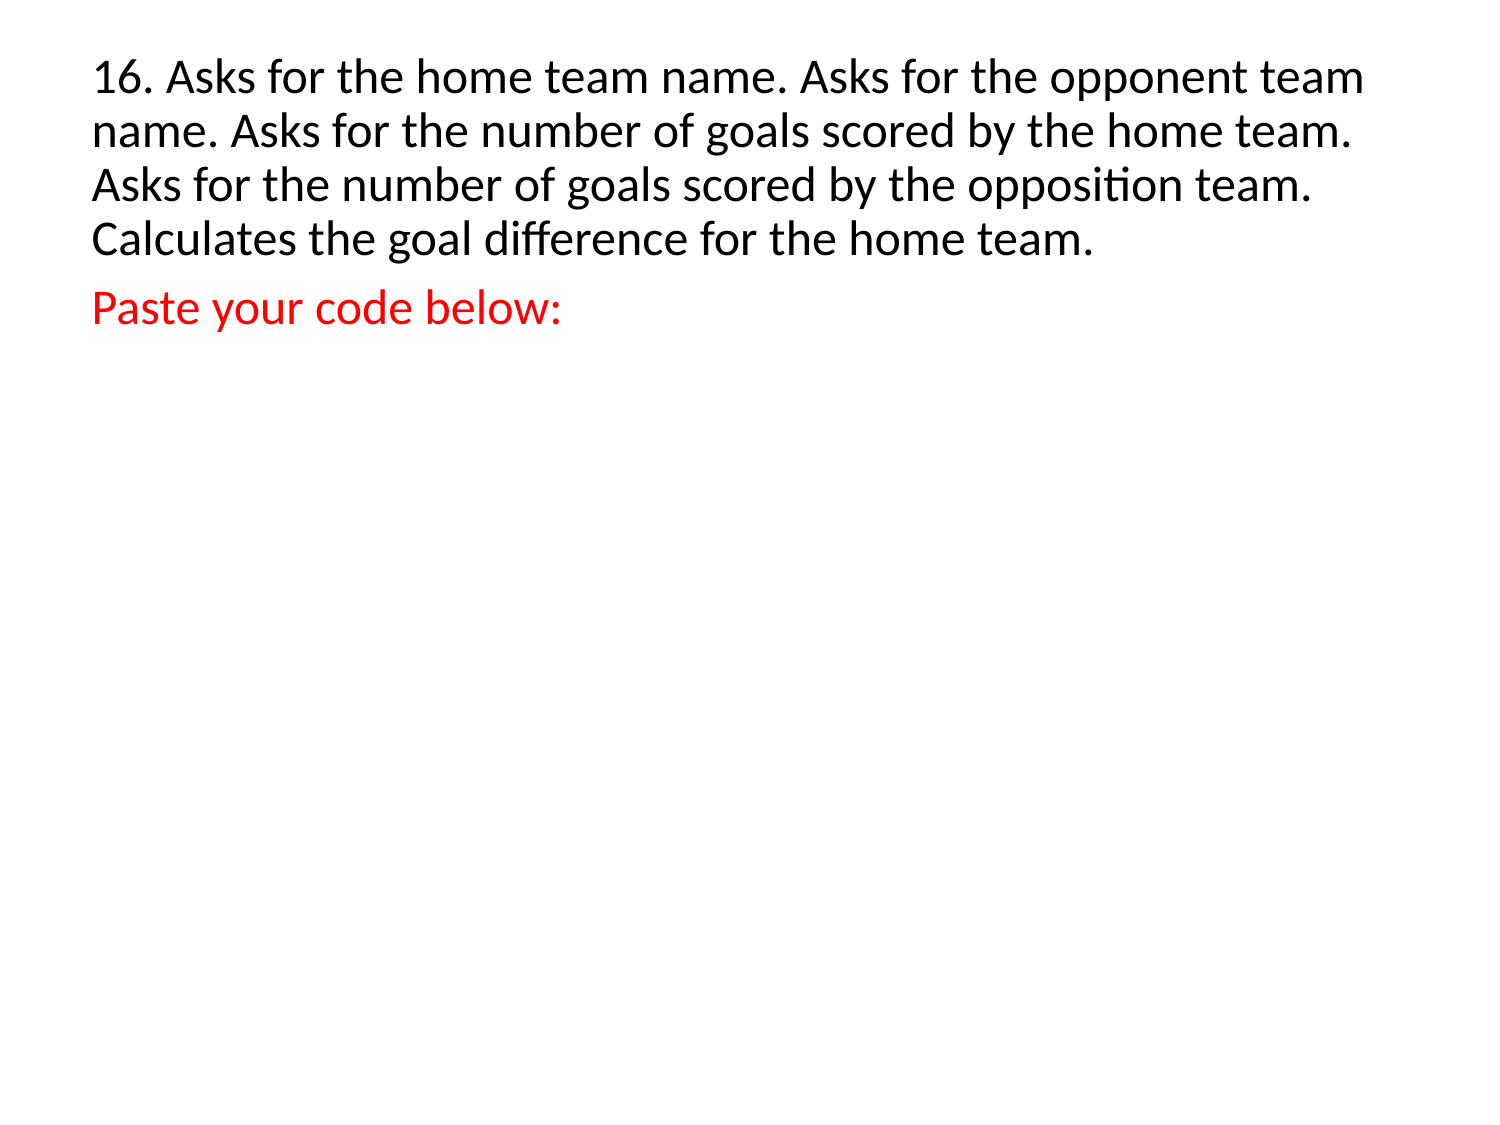

16. Asks for the home team name. Asks for the opponent team name. Asks for the number of goals scored by the home team. Asks for the number of goals scored by the opposition team. Calculates the goal difference for the home team.
Paste your code below: